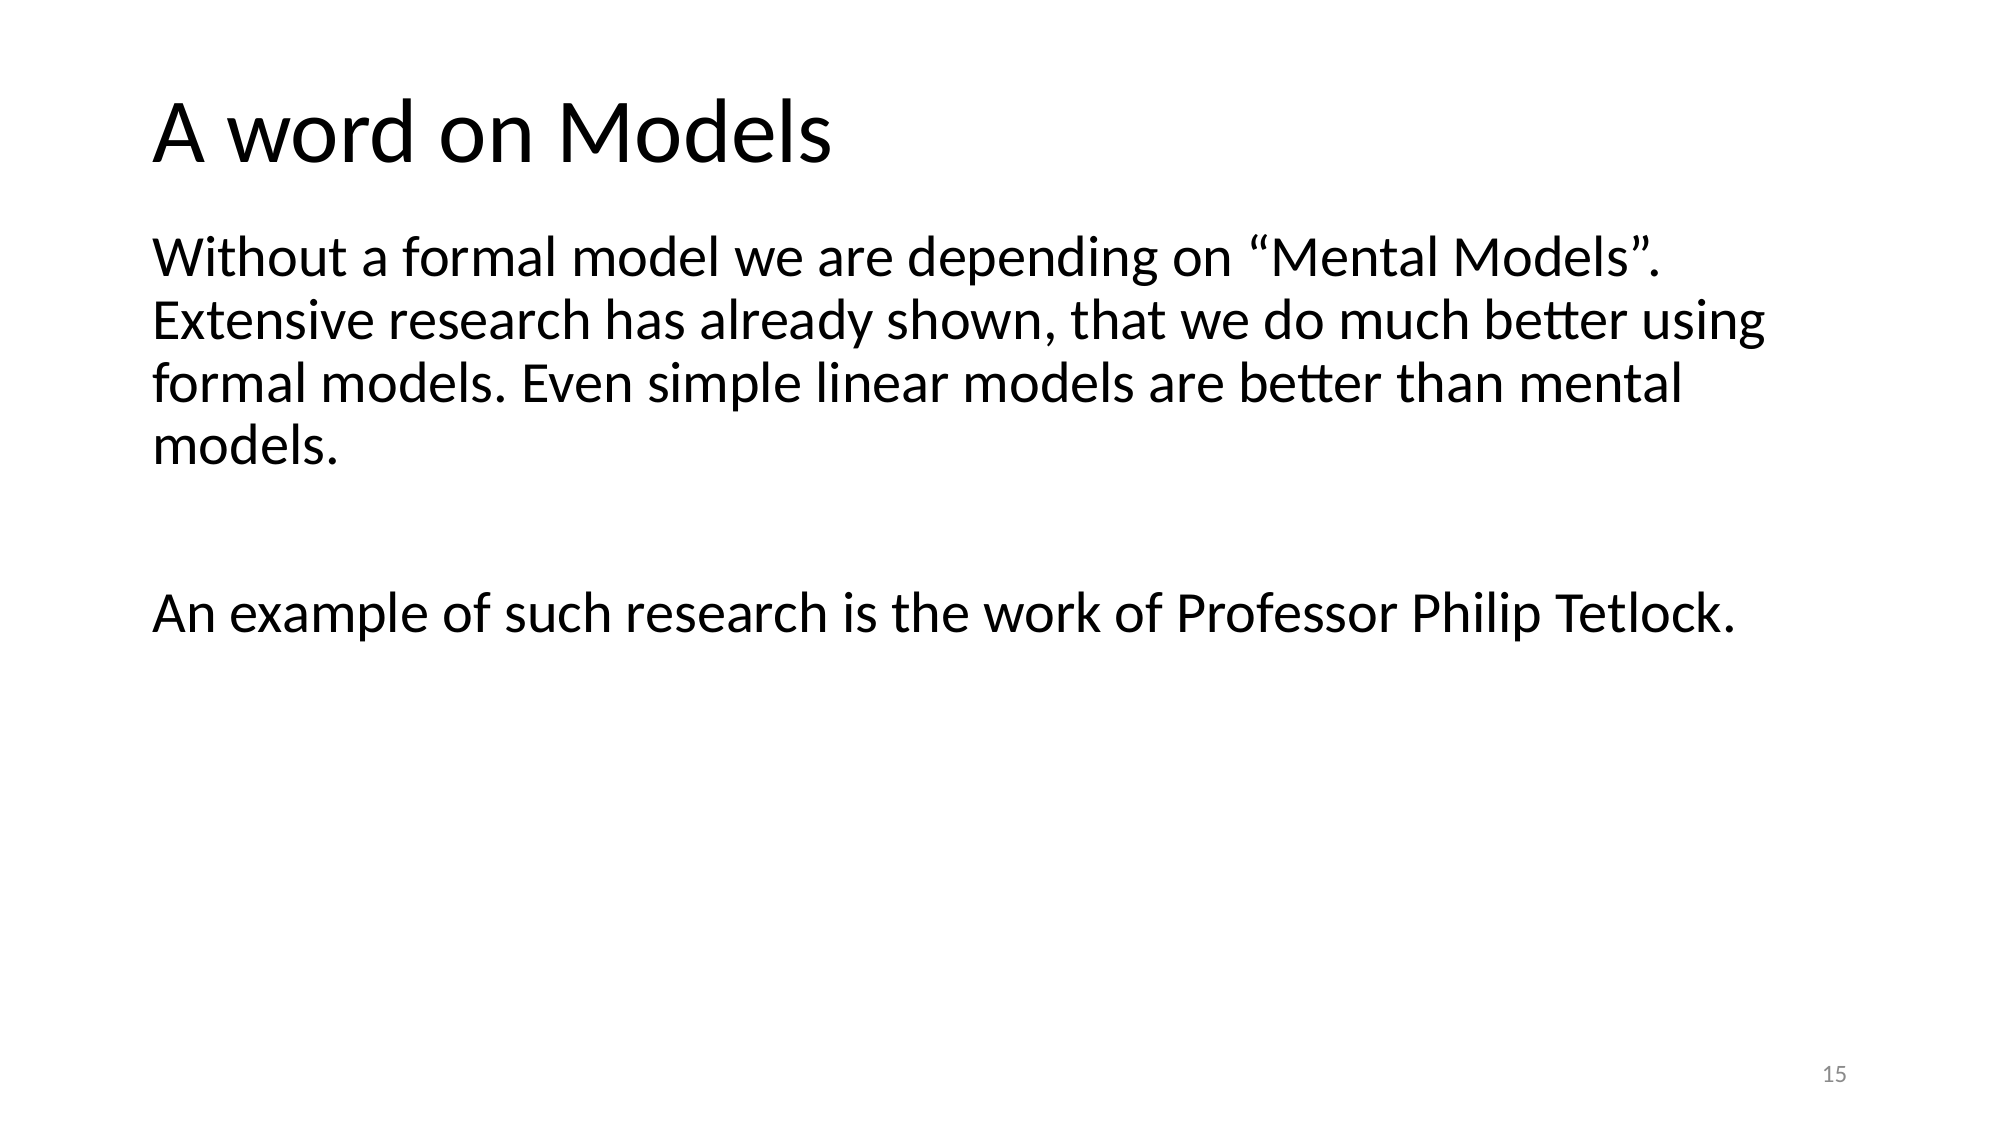

# A word on Models
Without a formal model we are depending on “Mental Models”. Extensive research has already shown, that we do much better using formal models. Even simple linear models are better than mental models.

An example of such research is the work of Professor Philip Tetlock.

15